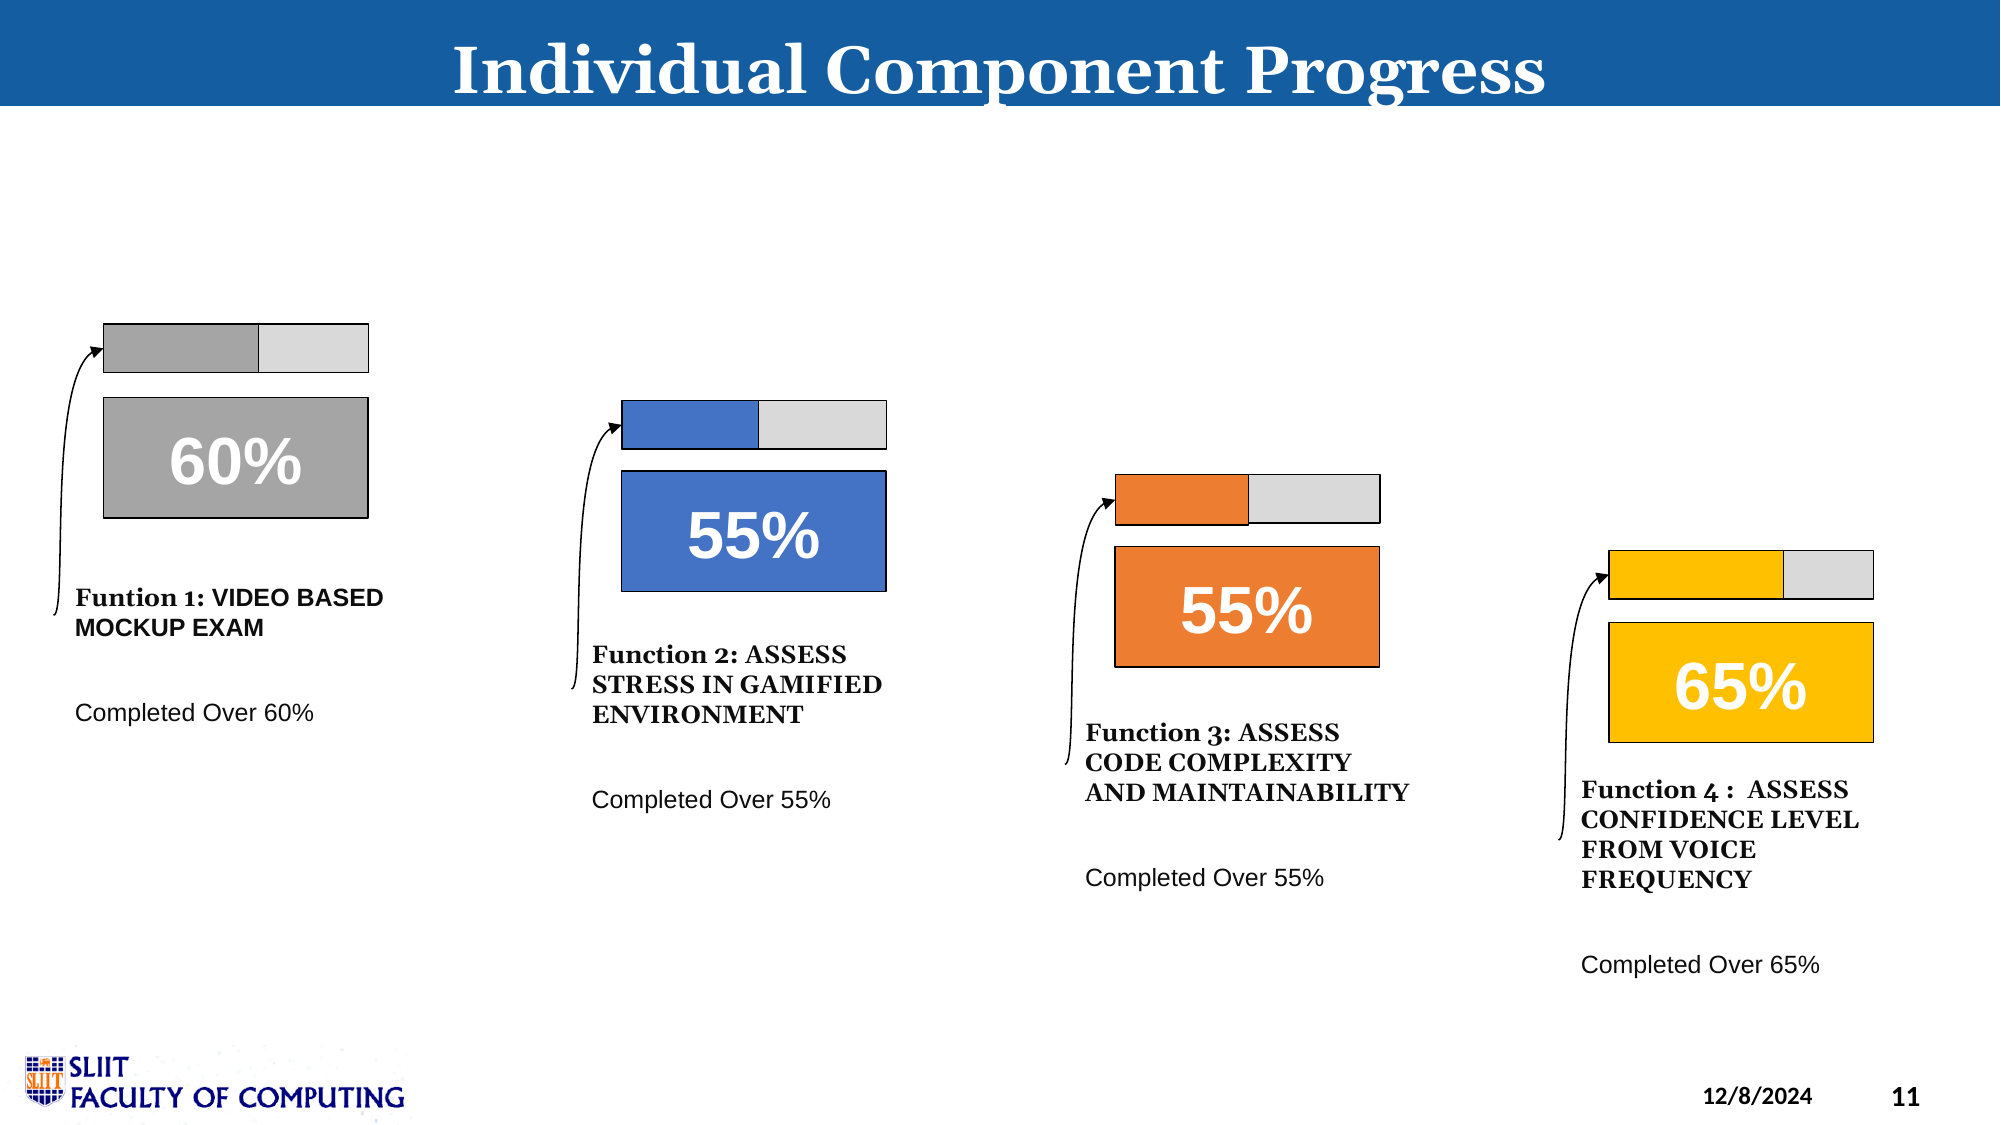

Individual Component Progress

60%

55%

55%
Funtion 1: VIDEO BASED MOCKUP EXAM

Completed Over 60%
65%
Function 2: ASSESS STRESS IN GAMIFIED ENVIRONMENT

Completed Over 55%
Function 3: ASSESS CODE COMPLEXITY AND MAINTAINABILITY

Completed Over 55%
Function 4 :  ASSESS CONFIDENCE LEVEL FROM VOICE FREQUENCY

Completed Over 65%